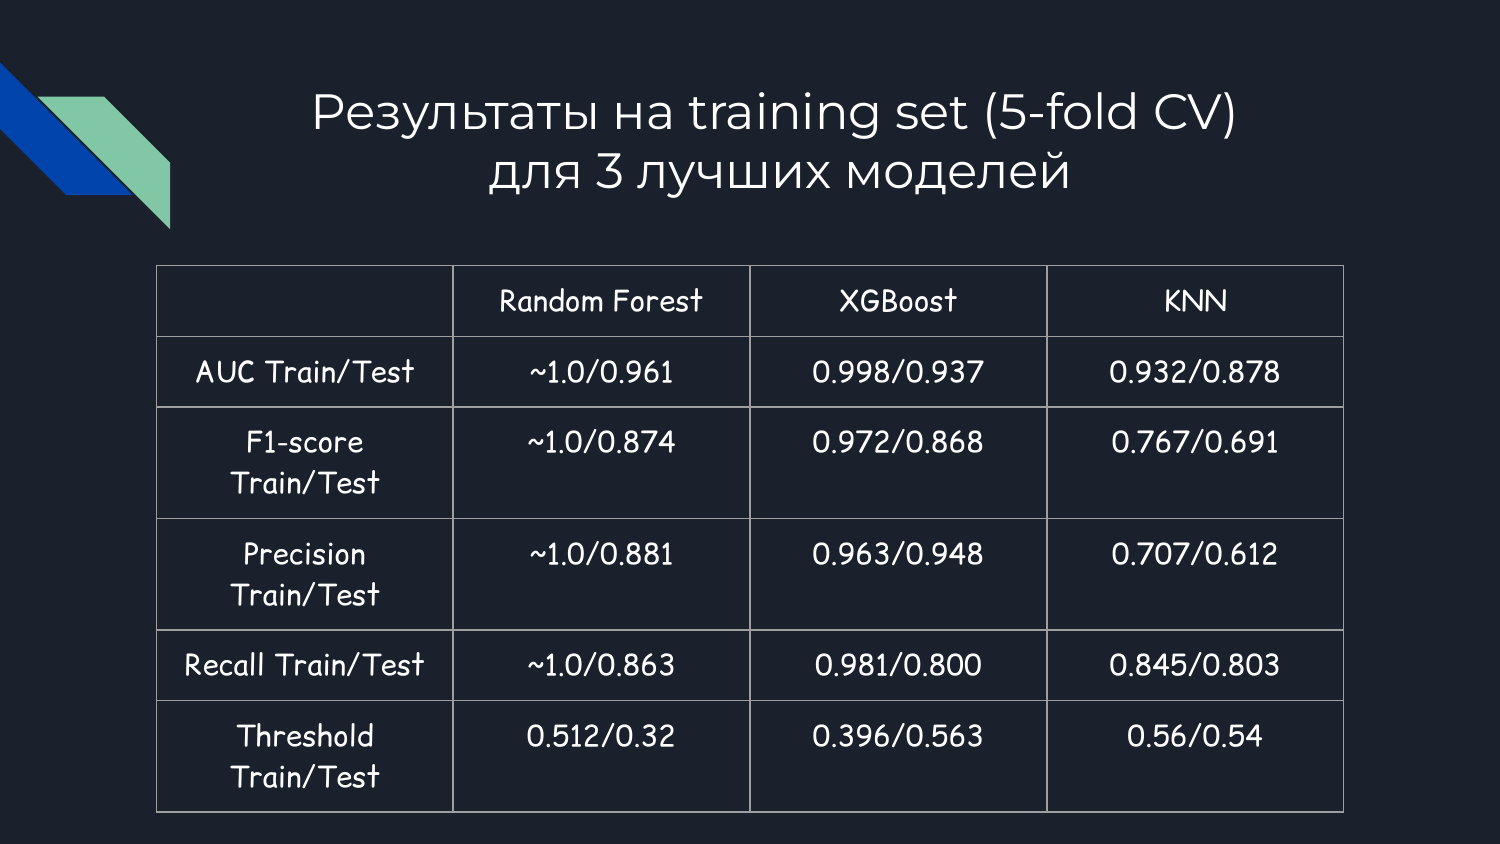

# Результаты на training set (5-fold CV)
для 3 лучших моделей
|  | Random Forest | XGBoost | KNN |
| --- | --- | --- | --- |
| AUC Train/Test | ~1.0/0.961 | 0.998/0.937 | 0.932/0.878 |
| F1-score Train/Test | ~1.0/0.874 | 0.972/0.868 | 0.767/0.691 |
| Precision Train/Test | ~1.0/0.881 | 0.963/0.948 | 0.707/0.612 |
| Recall Train/Test | ~1.0/0.863 | 0.981/0.800 | 0.845/0.803 |
| Threshold Train/Test | 0.512/0.32 | 0.396/0.563 | 0.56/0.54 |